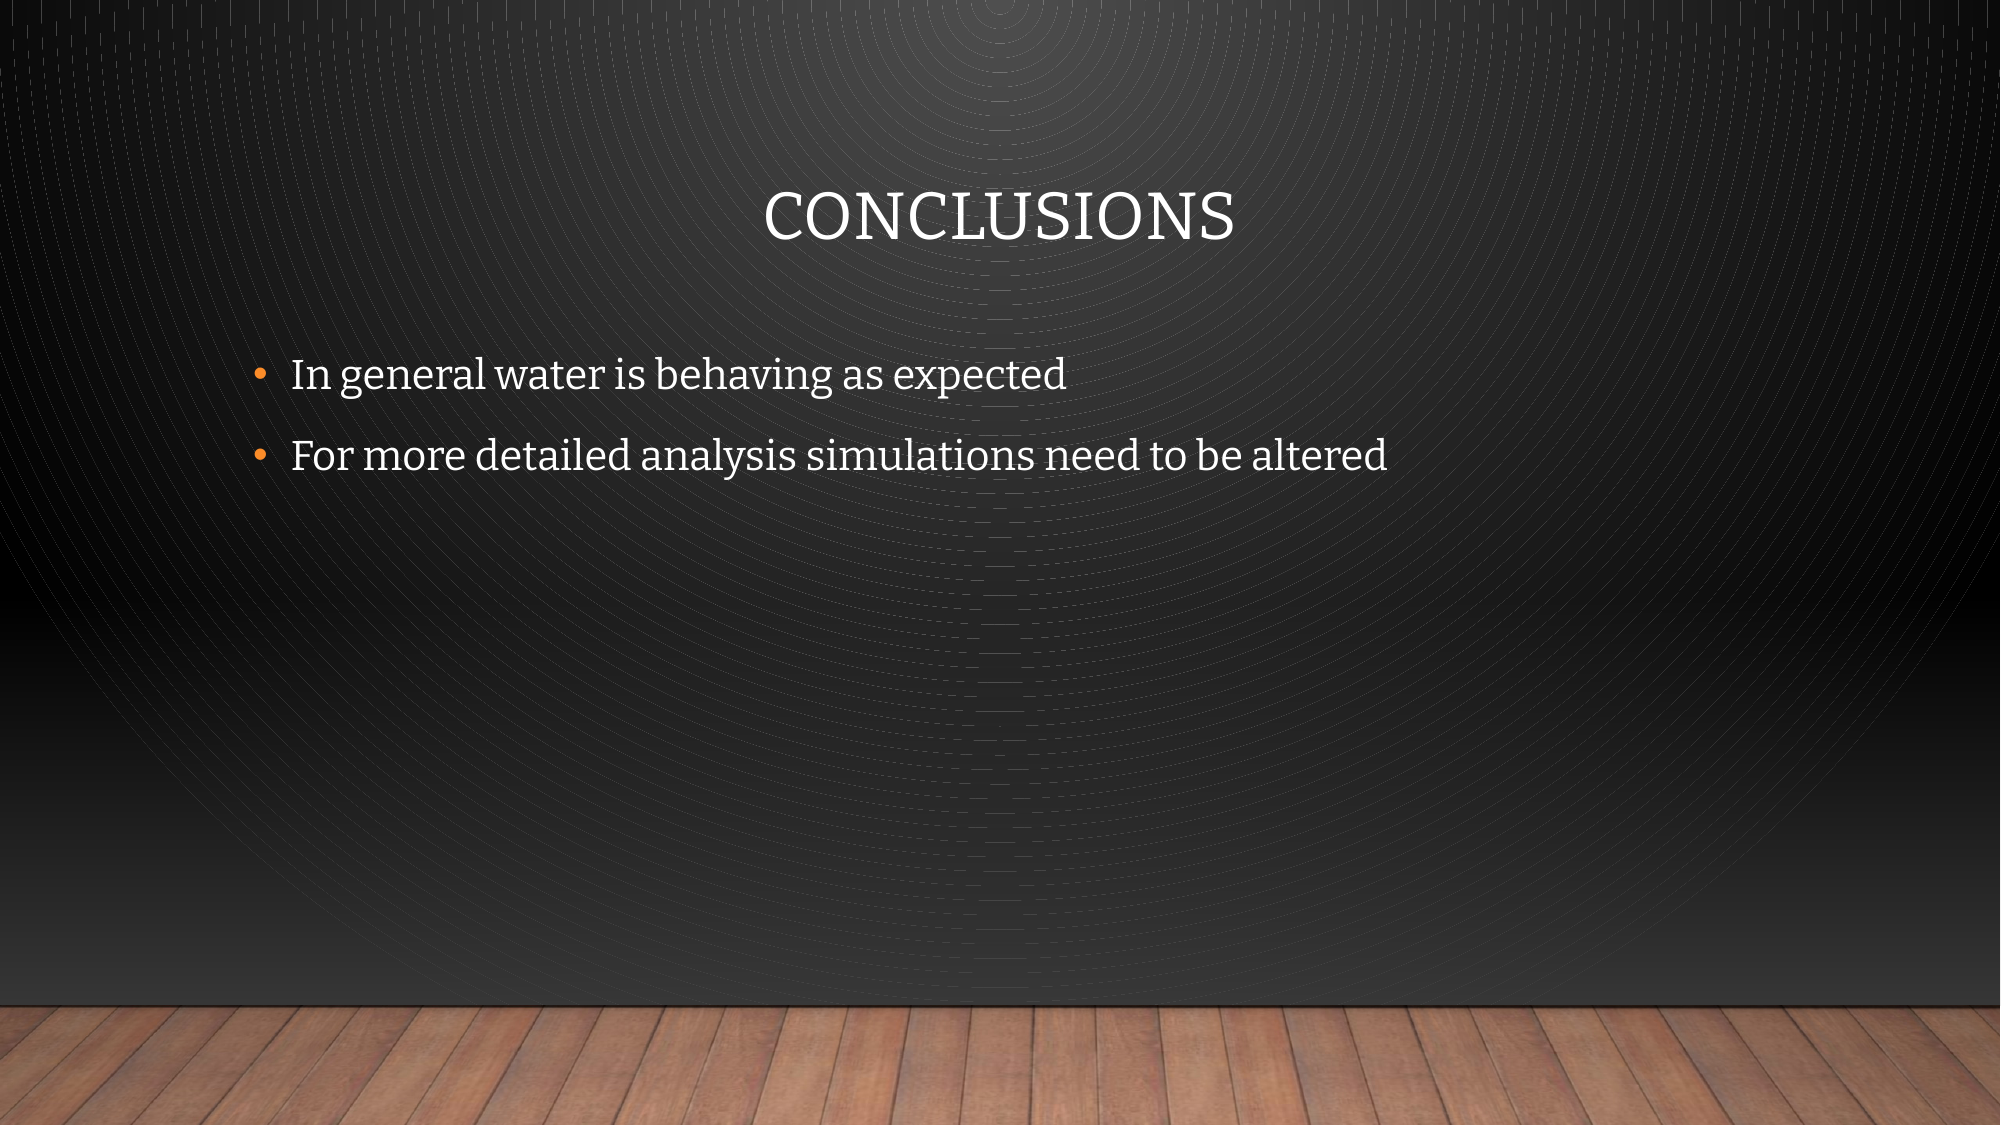

# Conclusions
In general water is behaving as expected
For more detailed analysis simulations need to be altered